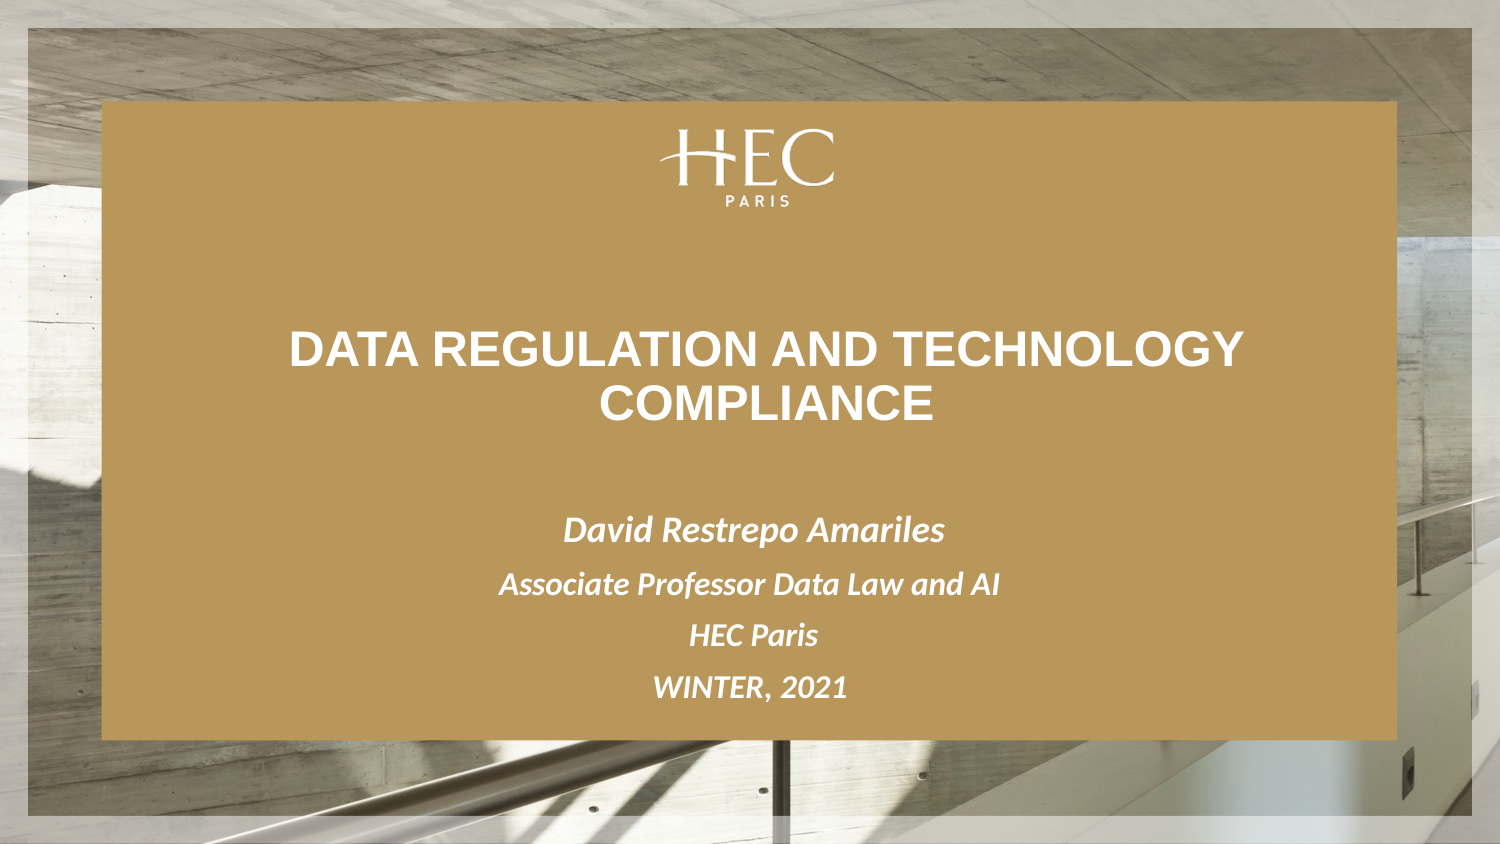

DATA REGULATION AND TECHNOLOGY COMPLIANCE

 David Restrepo Amariles
Associate Professor Data Law and AI
 HEC Paris
WINTER, 2021